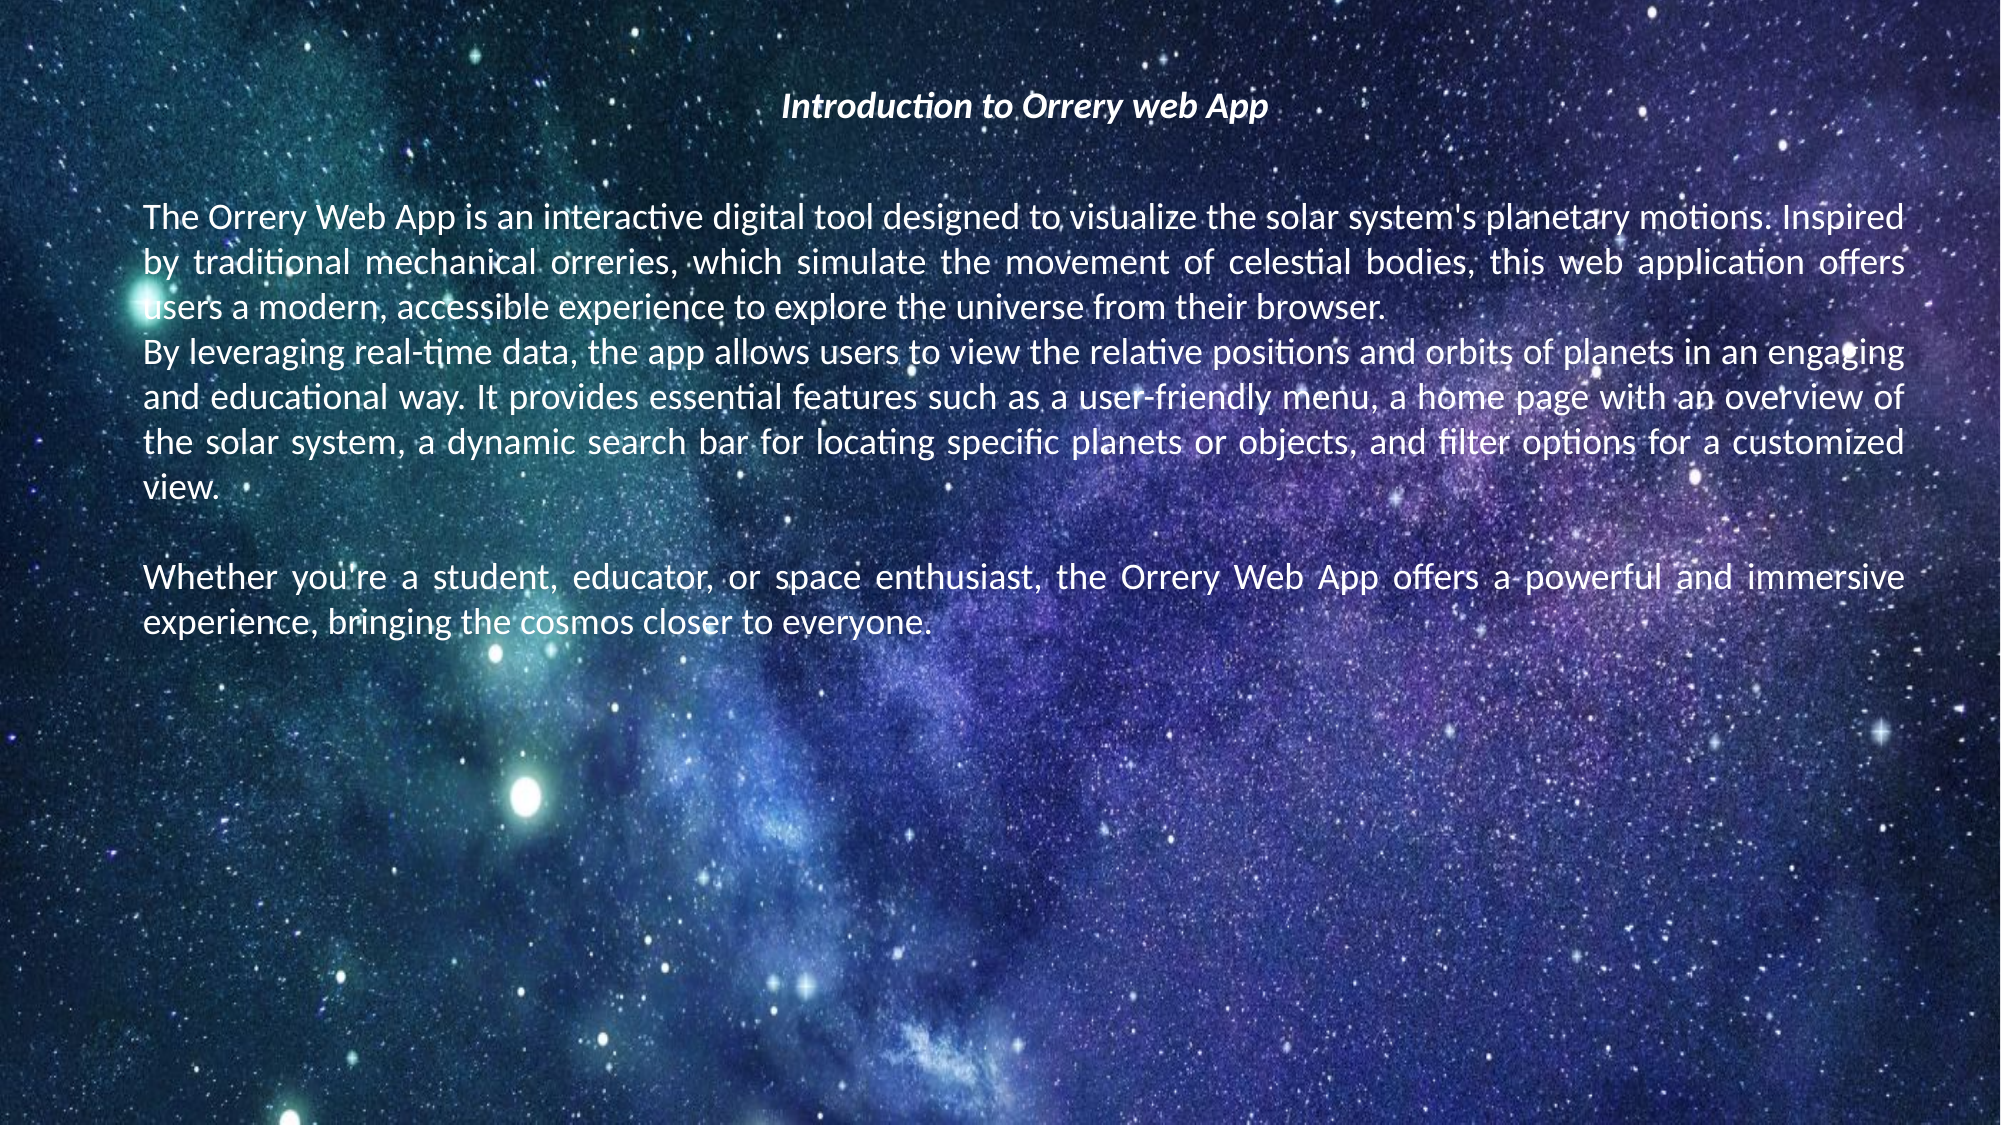

Introduction to Orrery web App
The Orrery Web App is an interactive digital tool designed to visualize the solar system's planetary motions. Inspired by traditional mechanical orreries, which simulate the movement of celestial bodies, this web application offers users a modern, accessible experience to explore the universe from their browser.
By leveraging real-time data, the app allows users to view the relative positions and orbits of planets in an engaging and educational way. It provides essential features such as a user-friendly menu, a home page with an overview of the solar system, a dynamic search bar for locating specific planets or objects, and filter options for a customized view.

Whether you're a student, educator, or space enthusiast, the Orrery Web App offers a powerful and immersive experience, bringing the cosmos closer to everyone.